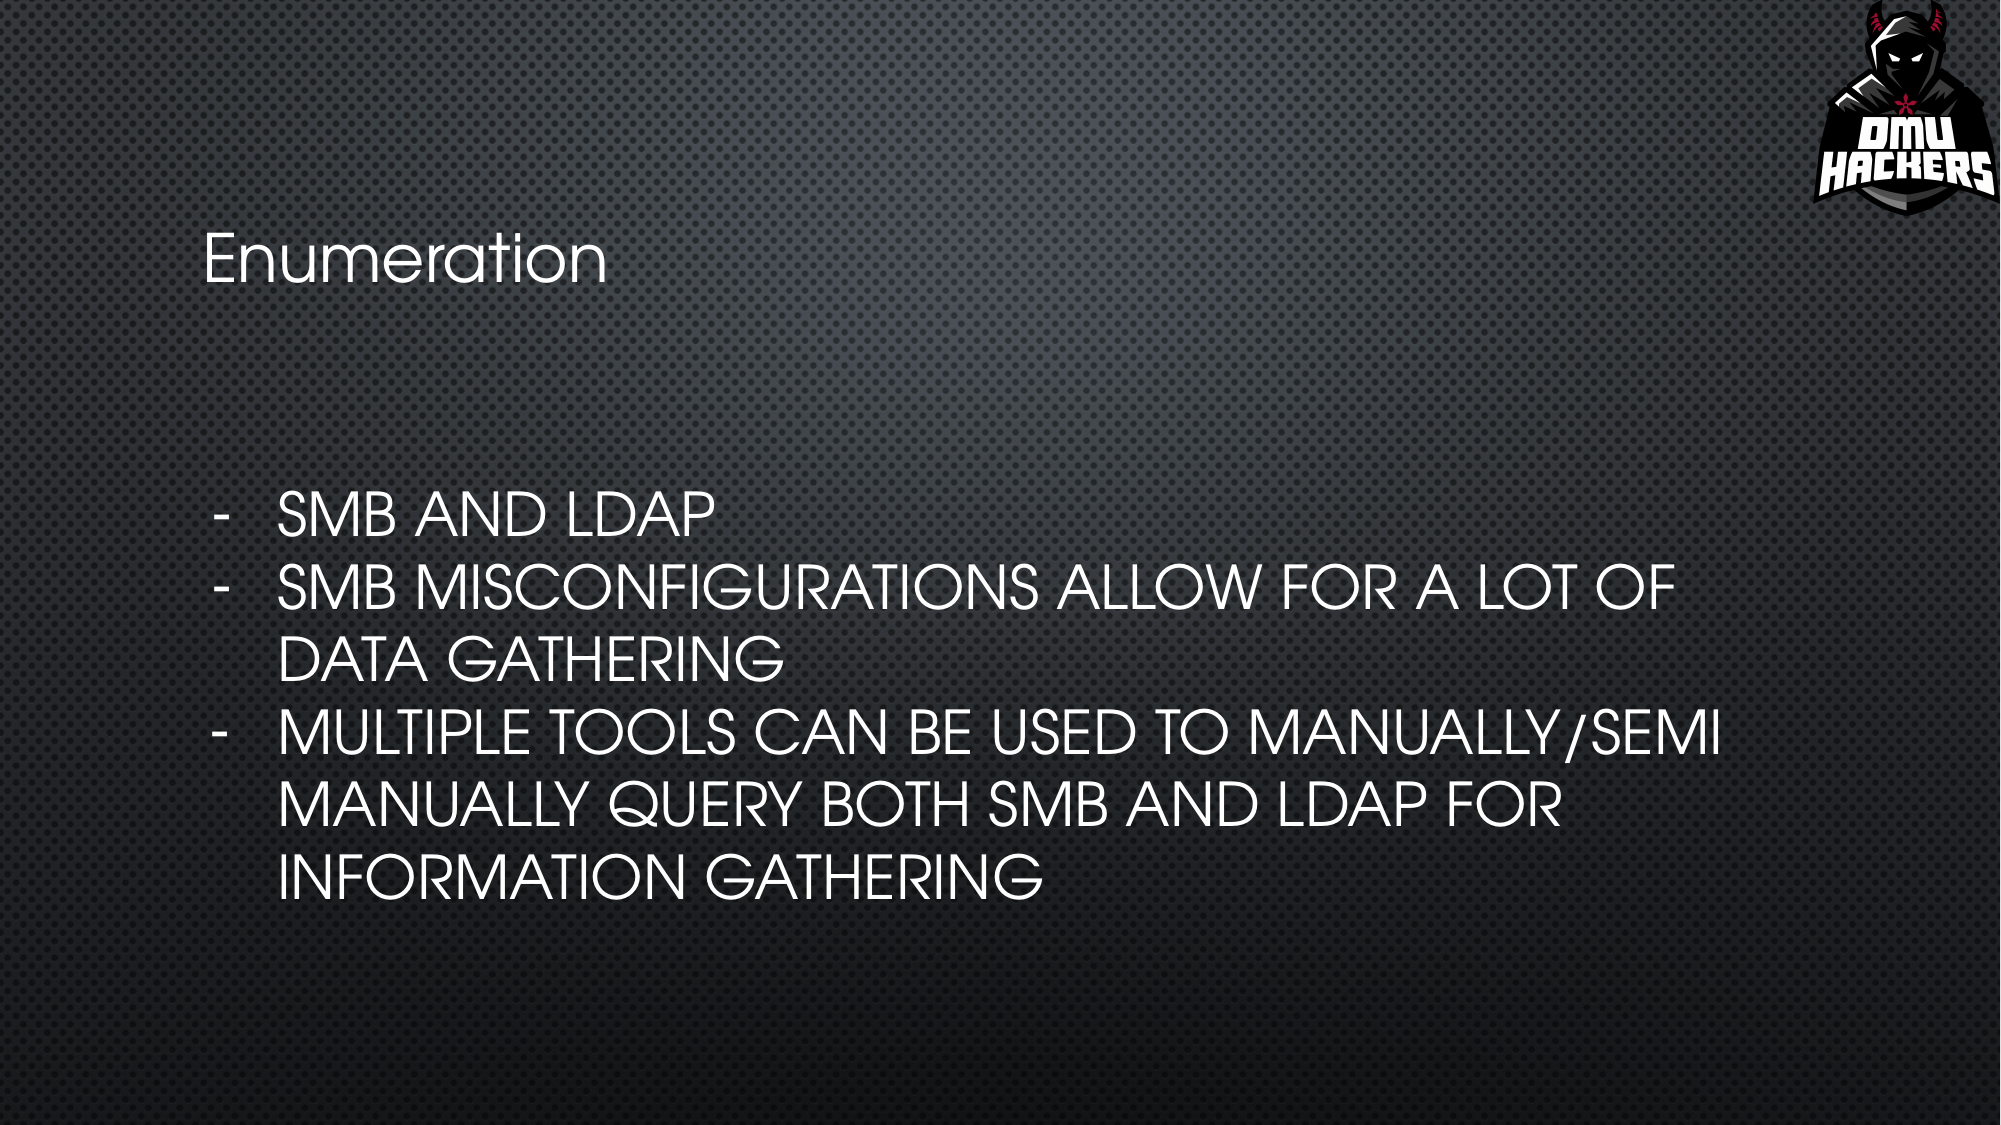

# Enumeration
SMB and LDAP
SMB misconfigurations allow for a lot of data gathering
Multiple tools can be used to manually/semi manually query both SMB and LDAP for information gathering